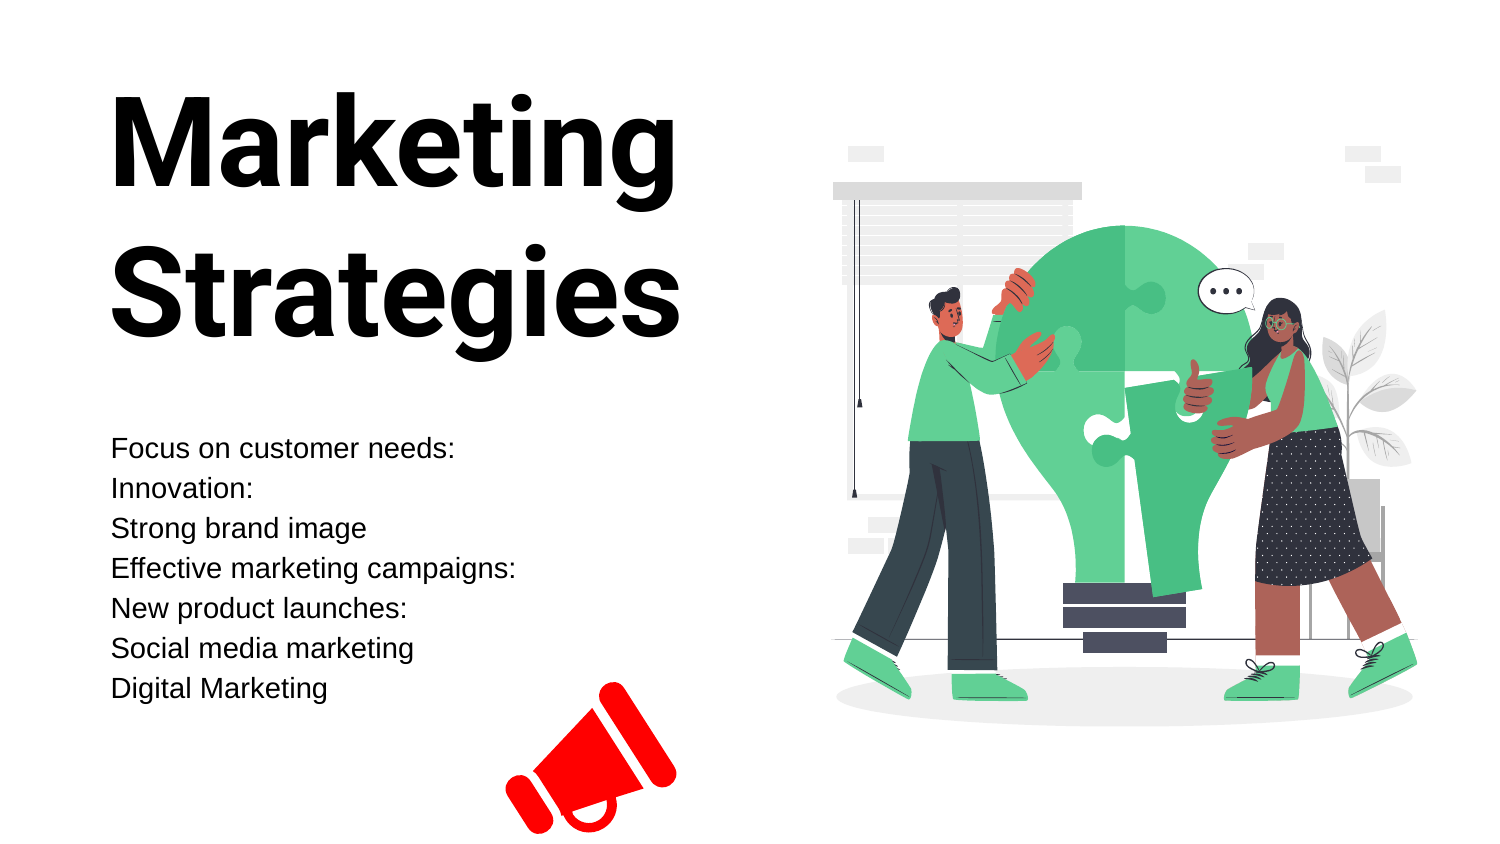

# Marketing Strategies

Focus on customer needs:
Innovation:
Strong brand image
Effective marketing campaigns:
New product launches:
Social media marketing
Digital Marketing